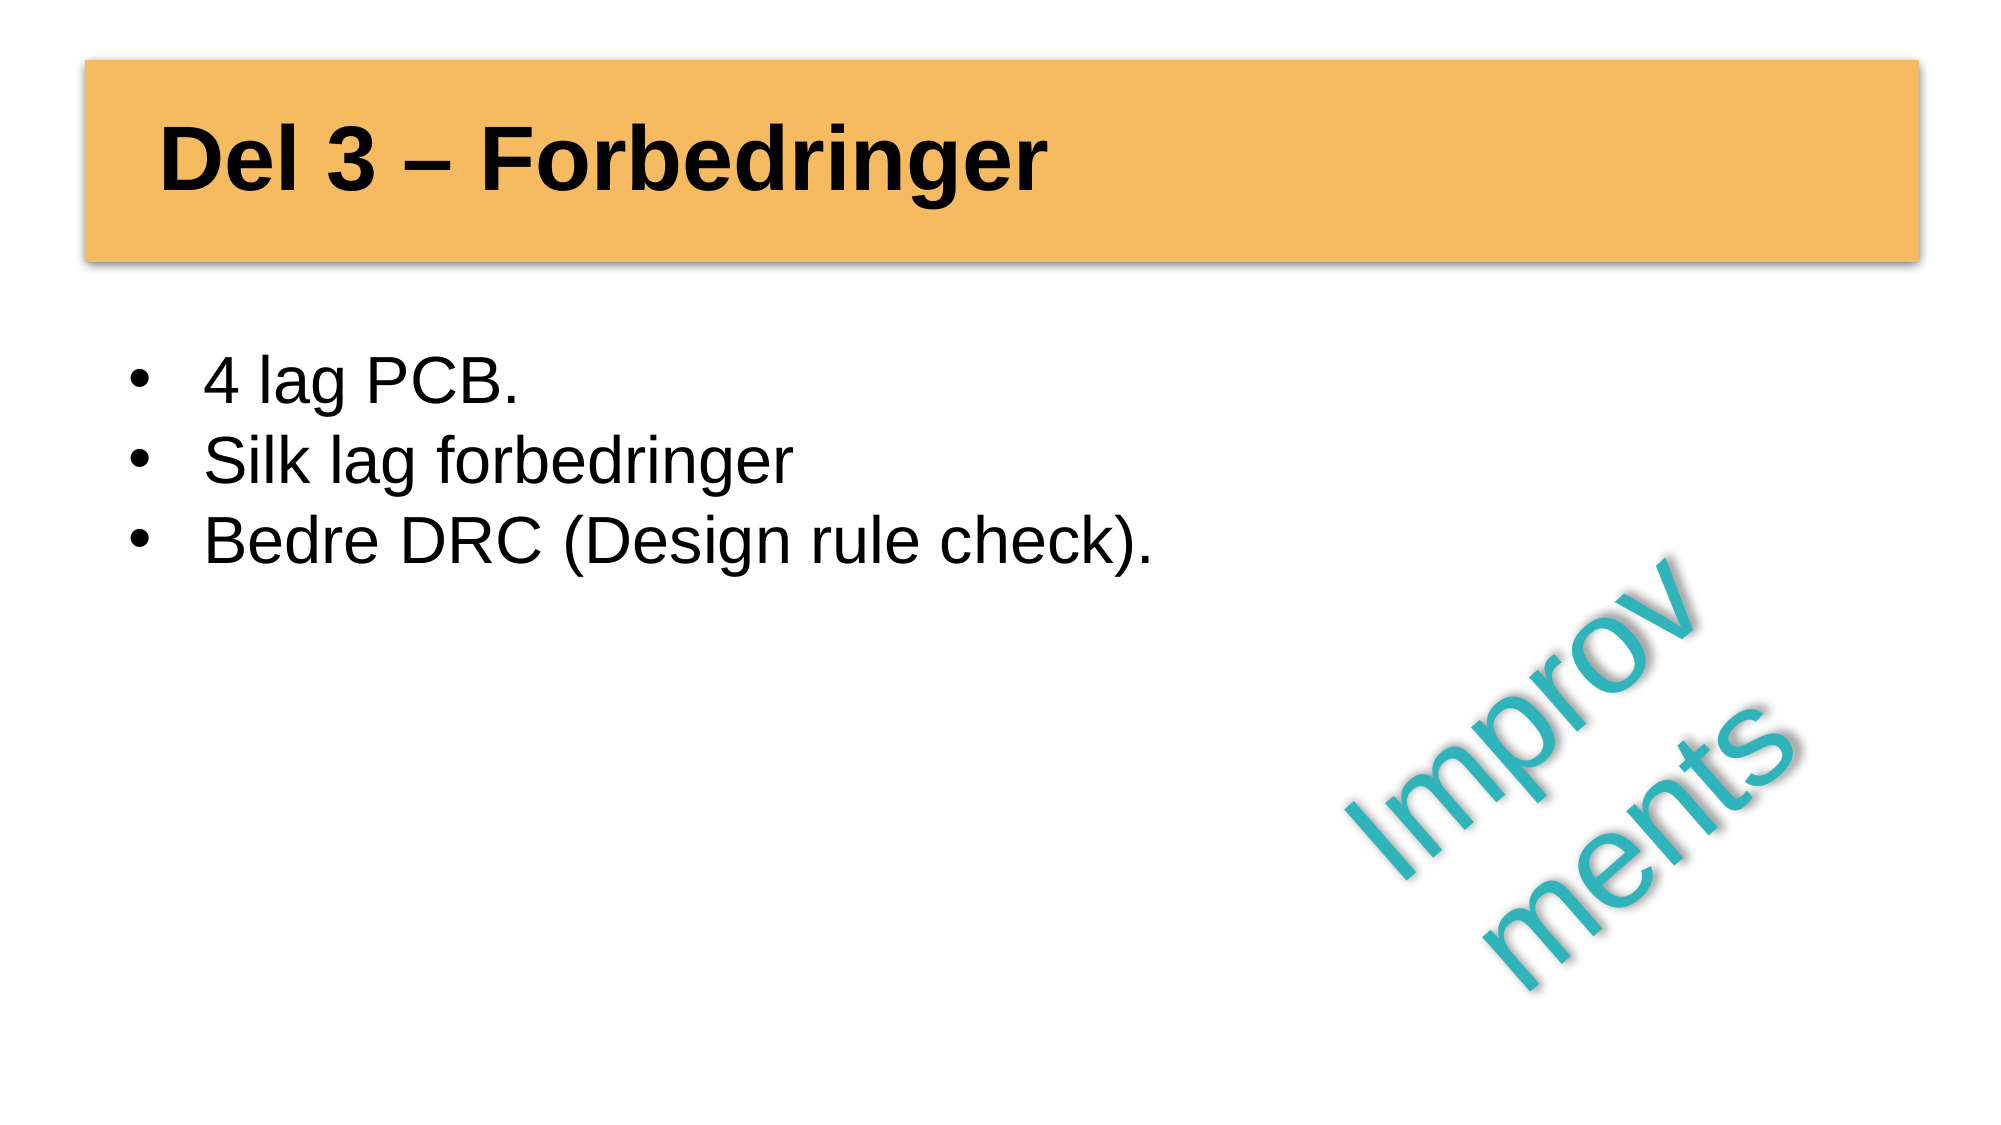

# Del 3 – Forbedringer
4 lag PCB.
Silk lag forbedringer
Bedre DRC (Design rule check).

Improvments